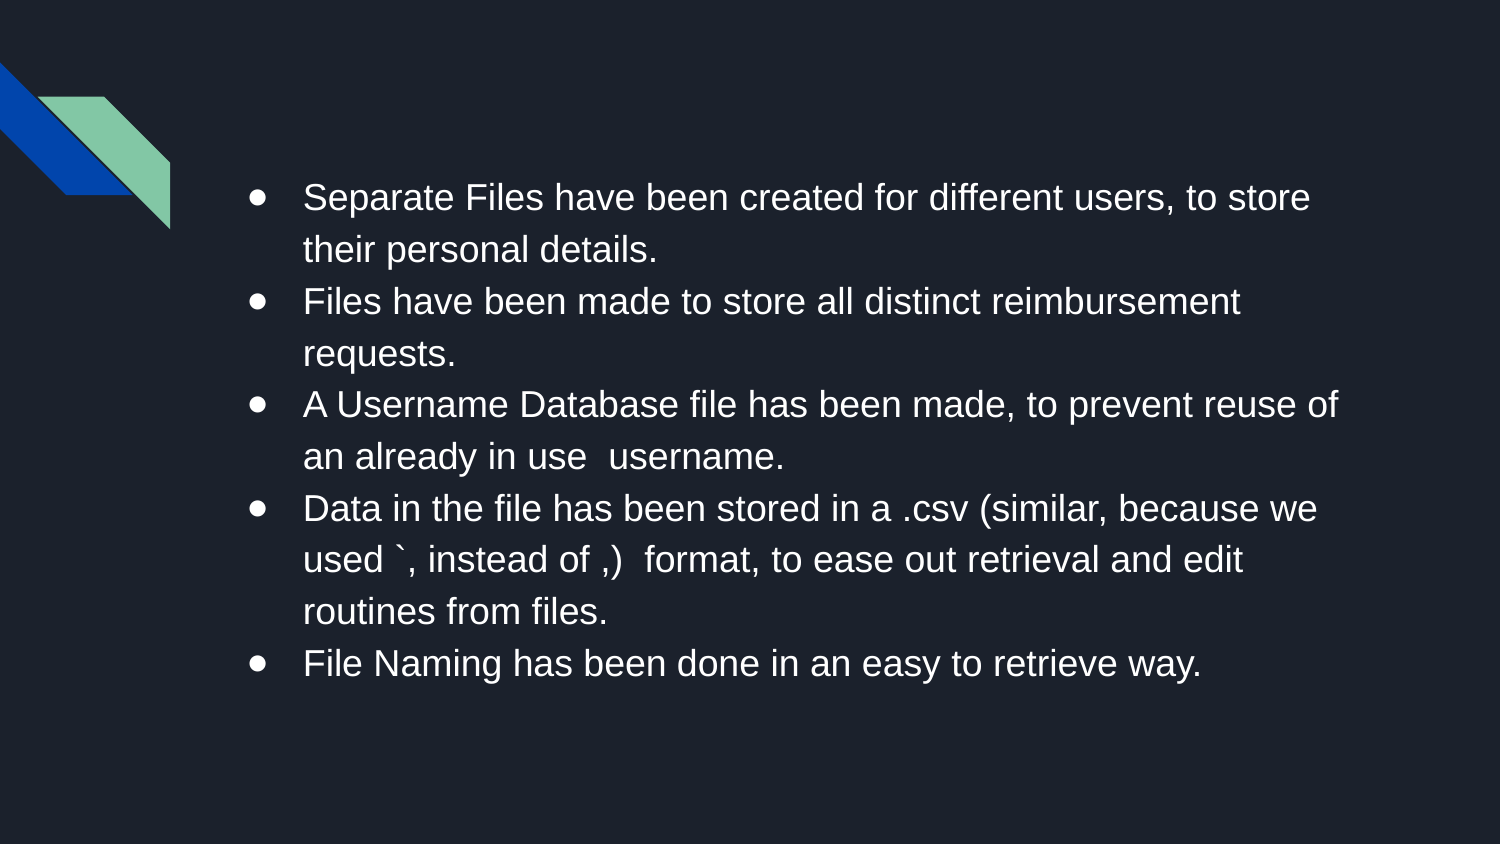

#
Separate Files have been created for different users, to store their personal details.
Files have been made to store all distinct reimbursement requests.
A Username Database file has been made, to prevent reuse of an already in use  username.
Data in the file has been stored in a .csv (similar, because we used `, instead of ,)  format, to ease out retrieval and edit routines from files.
File Naming has been done in an easy to retrieve way.